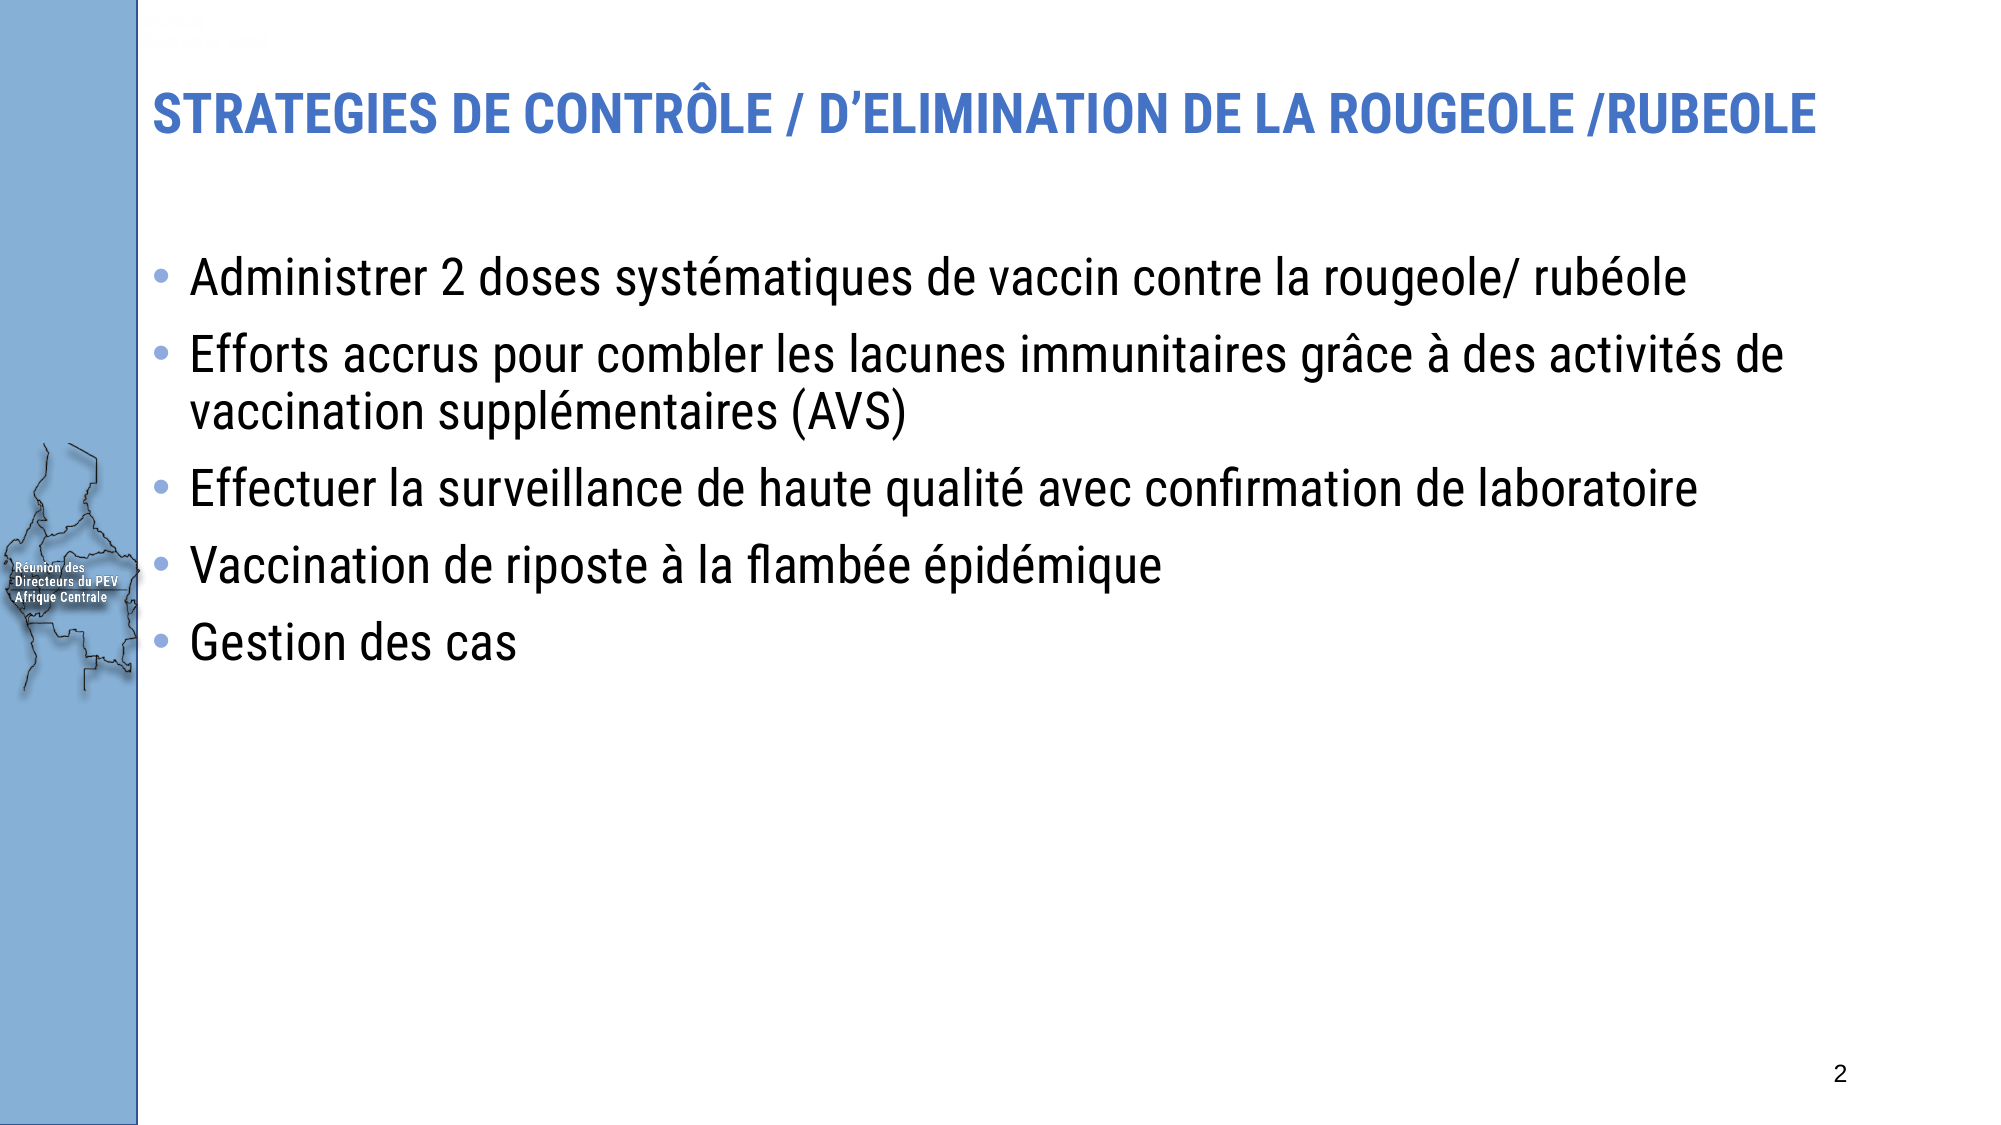

# STRATEGIES DE CONTRÔLE / D’ELIMINATION DE LA ROUGEOLE /RUBEOLE
Administrer 2 doses systématiques de vaccin contre la rougeole/ rubéole
Efforts accrus pour combler les lacunes immunitaires grâce à des activités de vaccination supplémentaires (AVS)
Effectuer la surveillance de haute qualité avec confirmation de laboratoire
Vaccination de riposte à la flambée épidémique
Gestion des cas

2